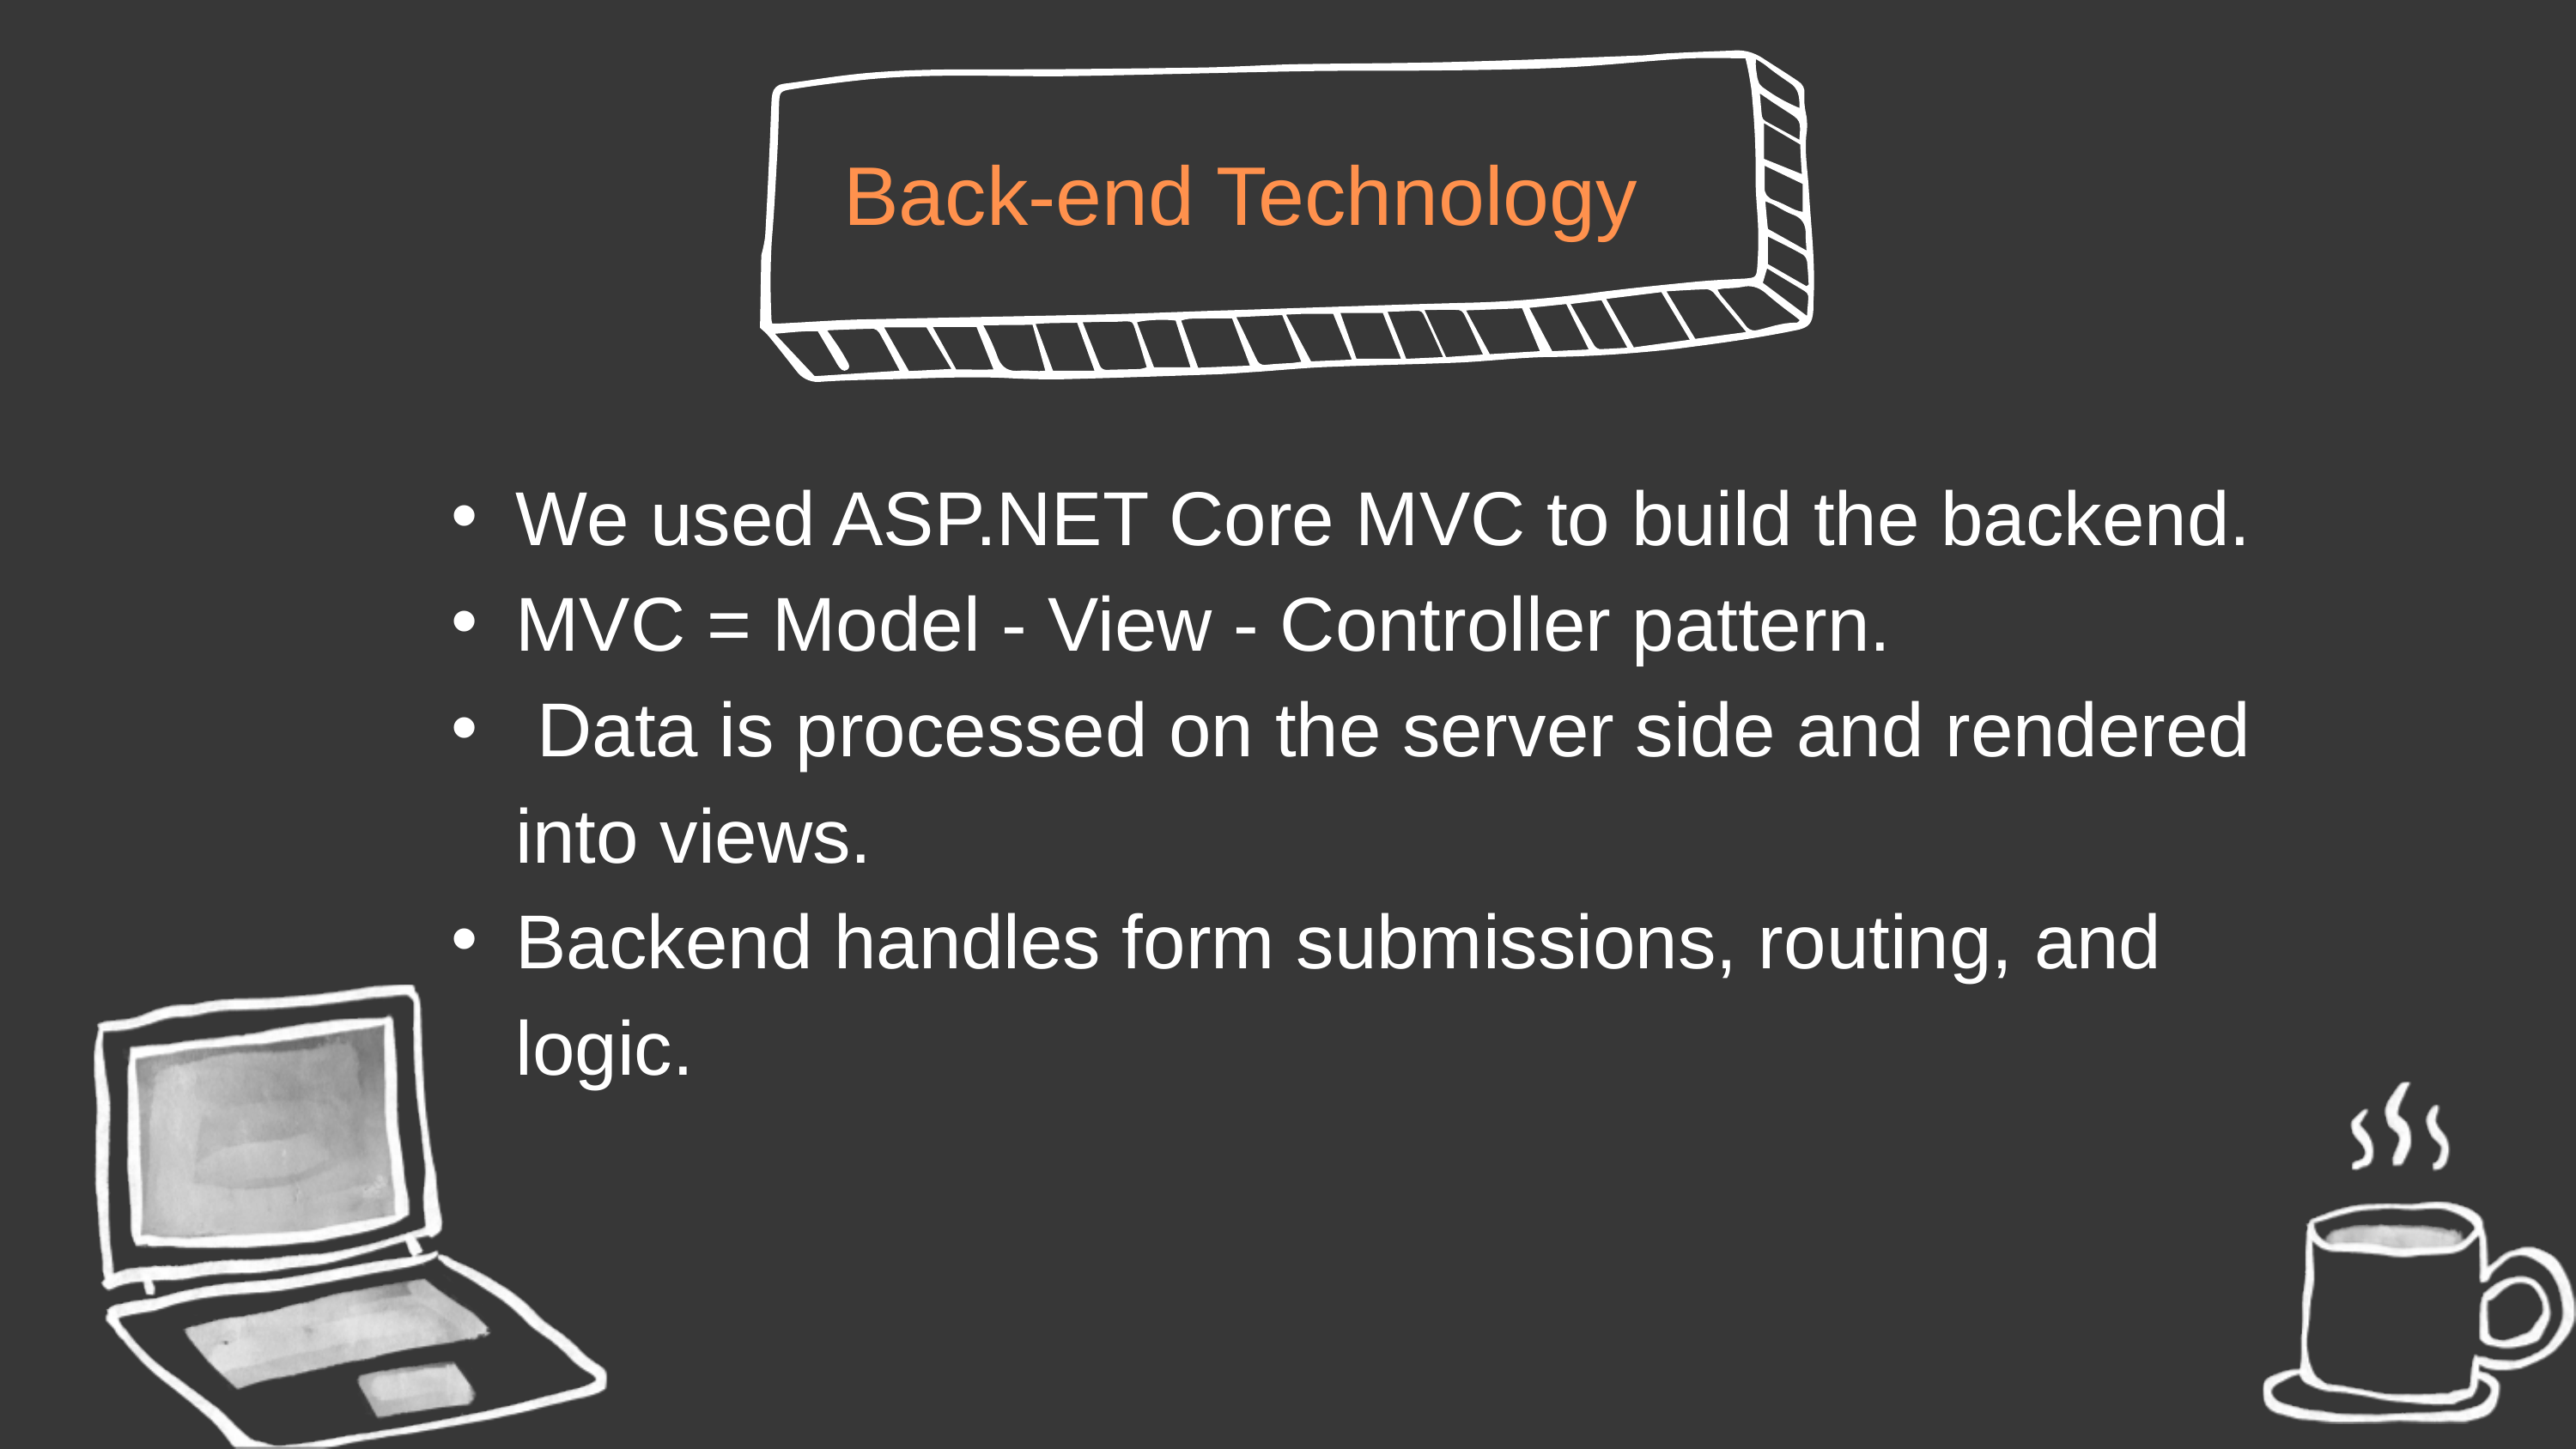

Back-end Technology
We used ASP.NET Core MVC to build the backend.
MVC = Model - View - Controller pattern.
 Data is processed on the server side and rendered into views.
Backend handles form submissions, routing, and logic.